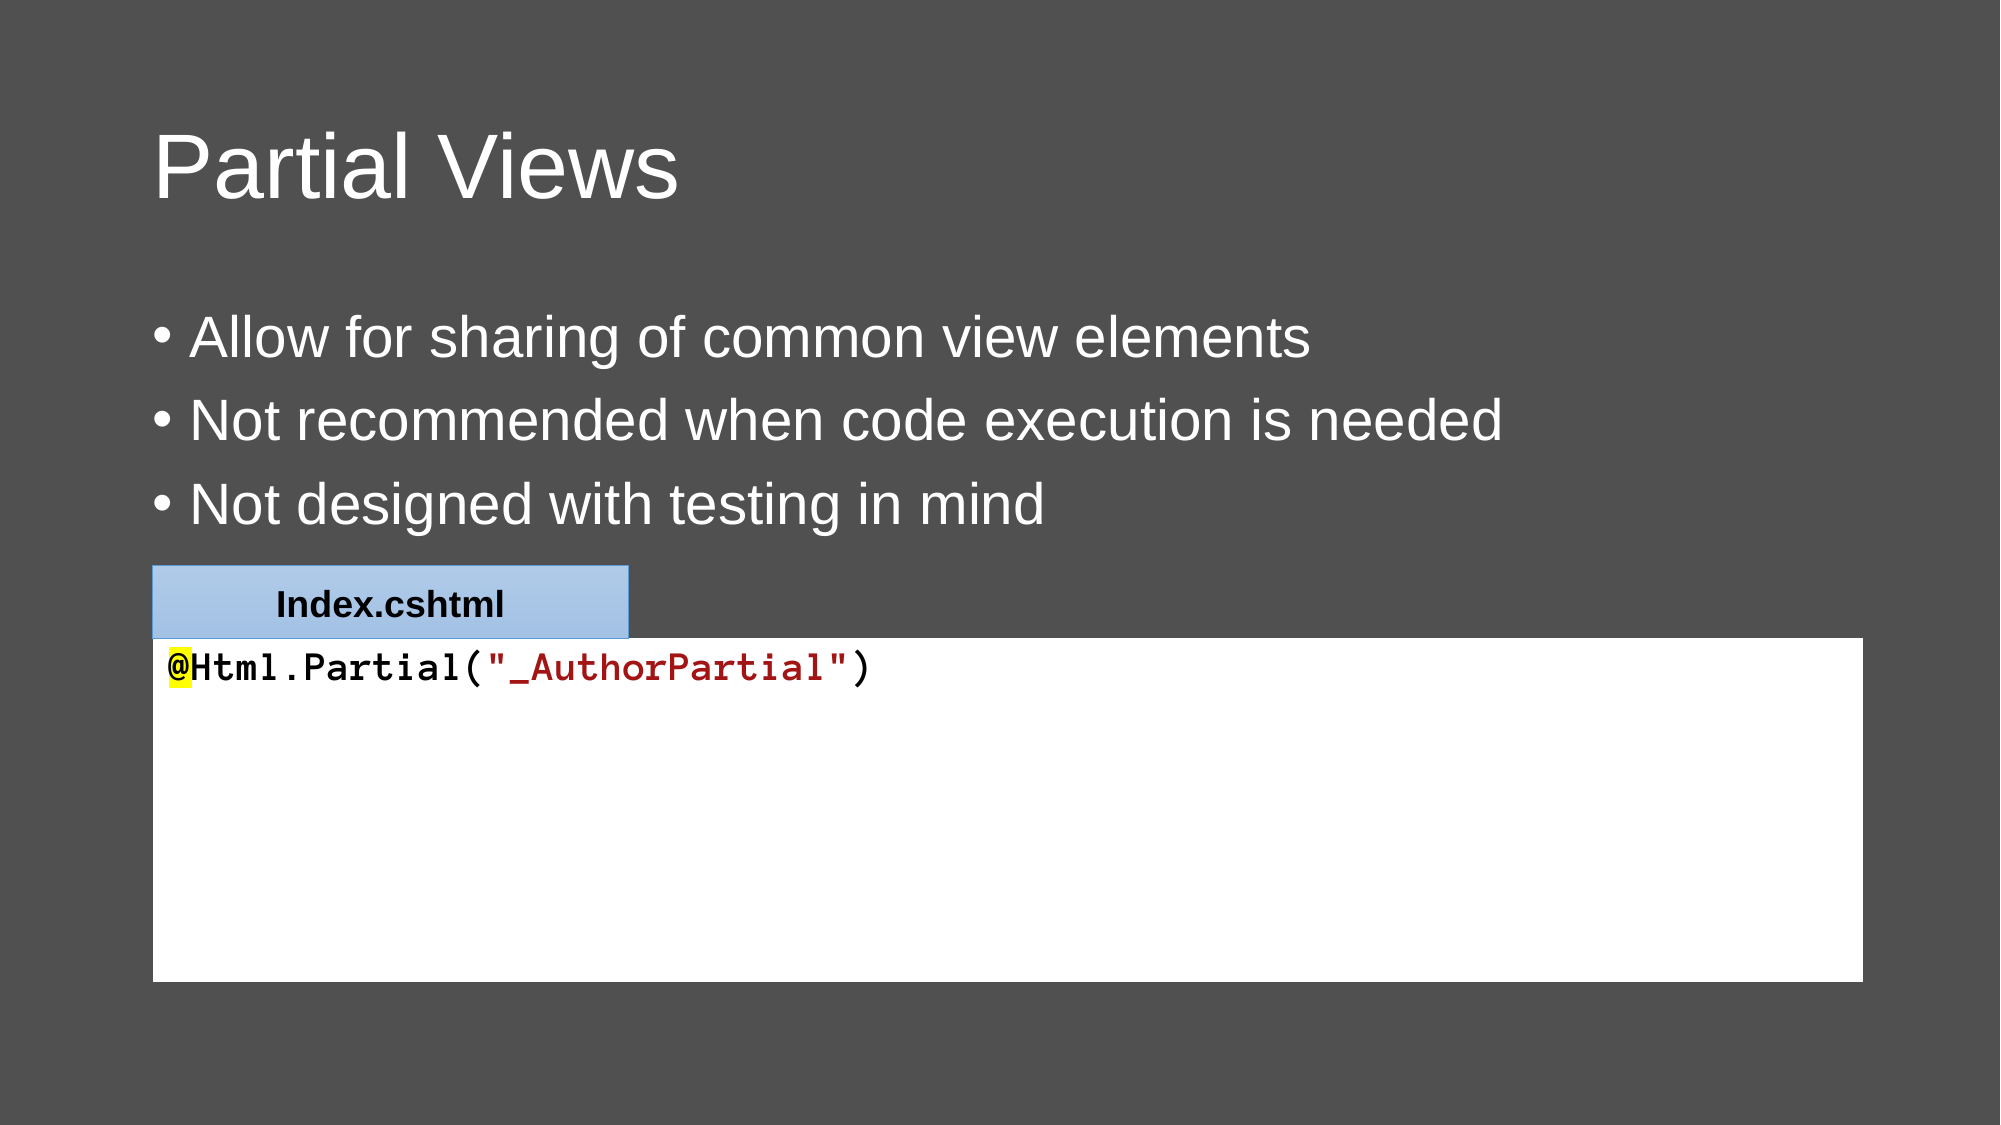

# Partial Views
Allow for sharing of common view elements
Not recommended when code execution is needed
Not designed with testing in mind
Index.cshtml
| @Html.Partial("\_AuthorPartial") |
| --- |